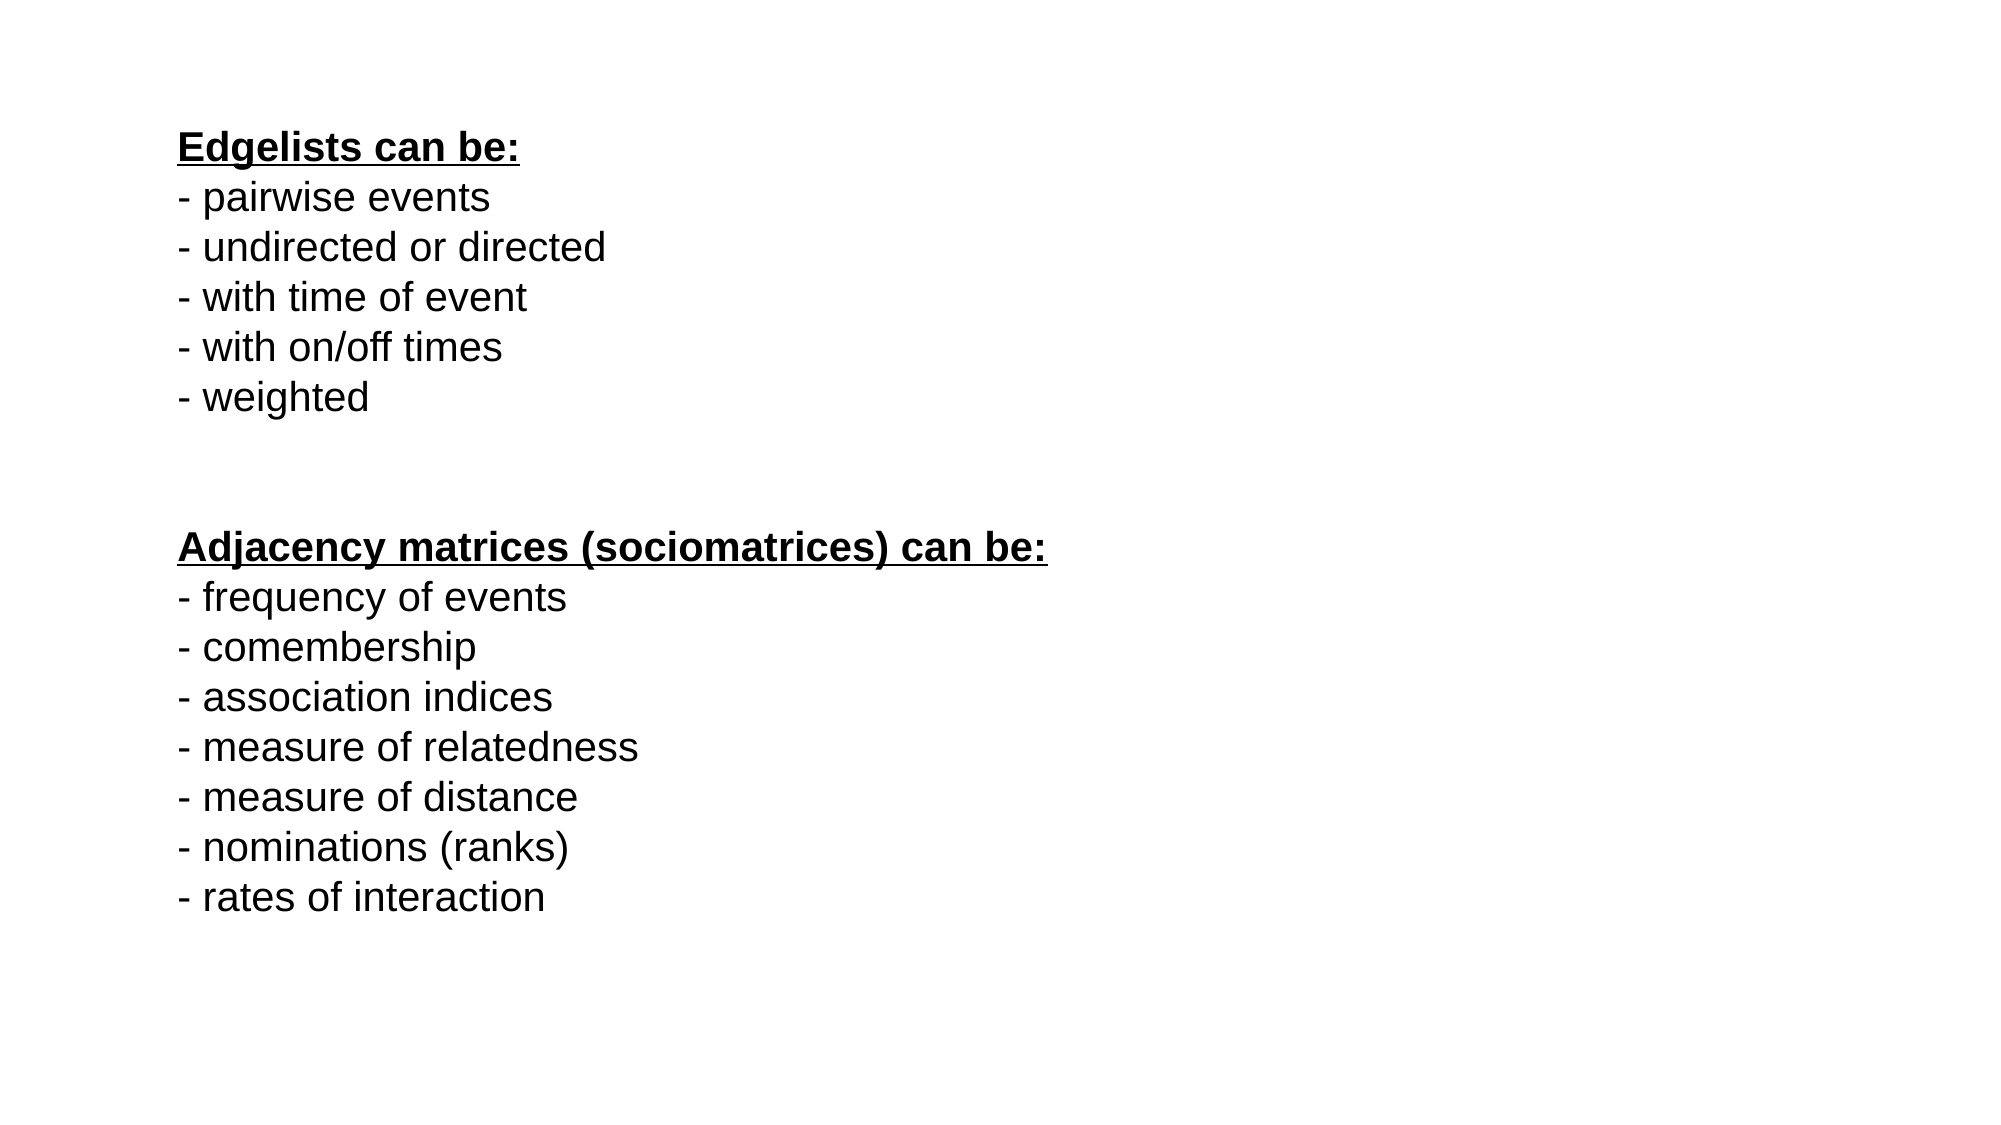

Edgelists can be:
- pairwise events
- undirected or directed
- with time of event
- with on/off times
- weighted

Adjacency matrices (sociomatrices) can be:
- frequency of events
- comembership
- association indices
- measure of relatedness
- measure of distance
- nominations (ranks)
- rates of interaction